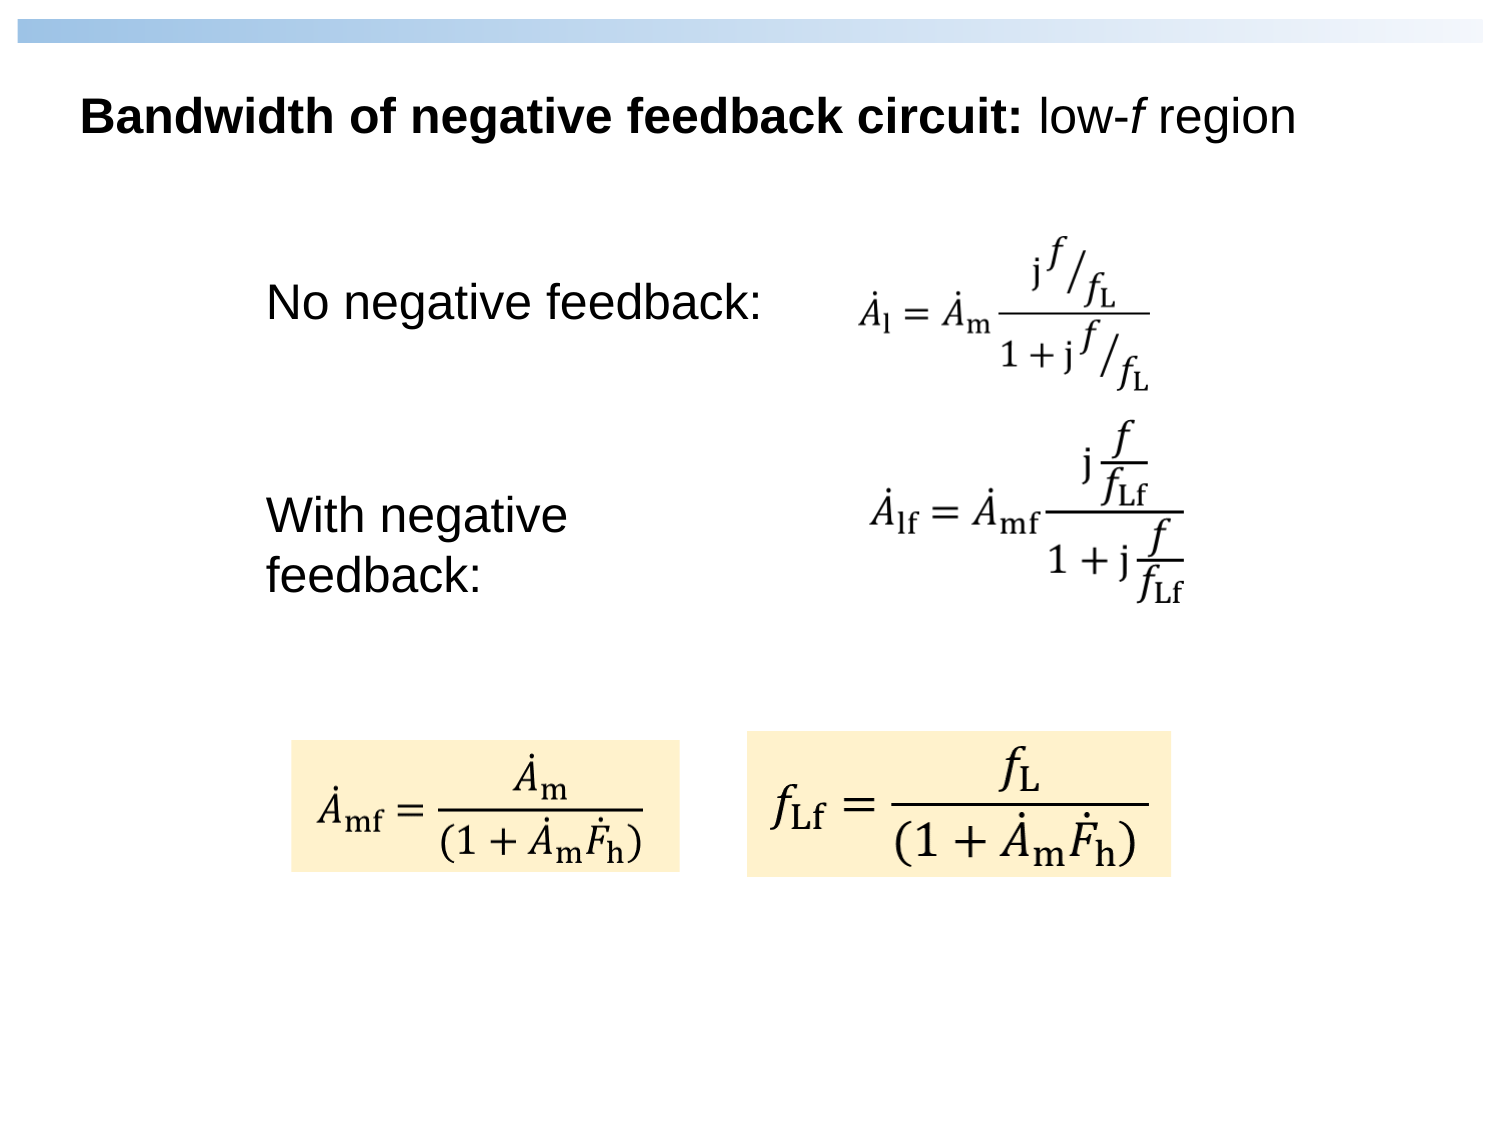

Bandwidth of negative feedback circuit: low-f region

No negative feedback:

With negative feedback: